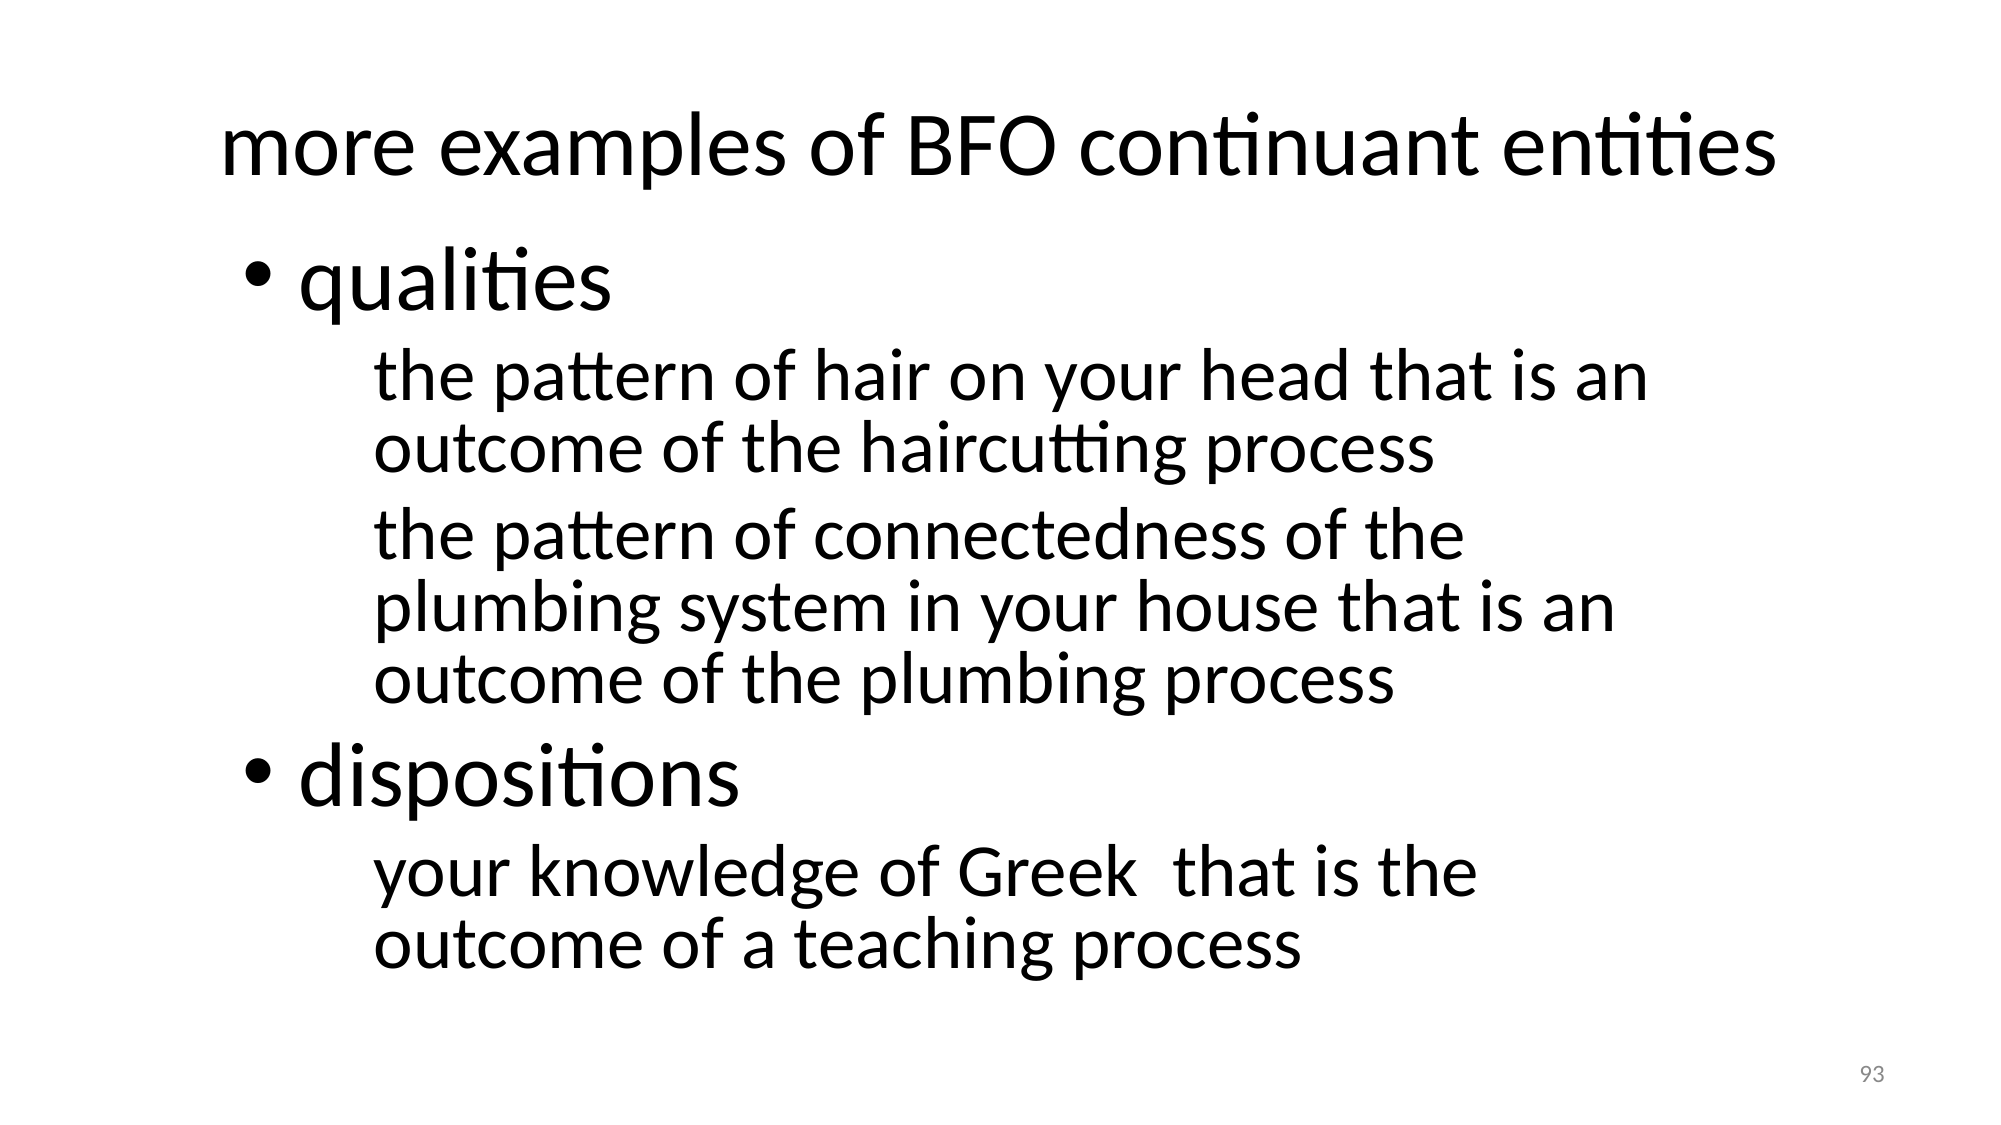

# more examples of BFO continuant entities
qualities
the pattern of hair on your head that is an outcome of the haircutting process
the pattern of connectedness of the plumbing system in your house that is an outcome of the plumbing process
dispositions
your knowledge of Greek  that is the outcome of a teaching process

93